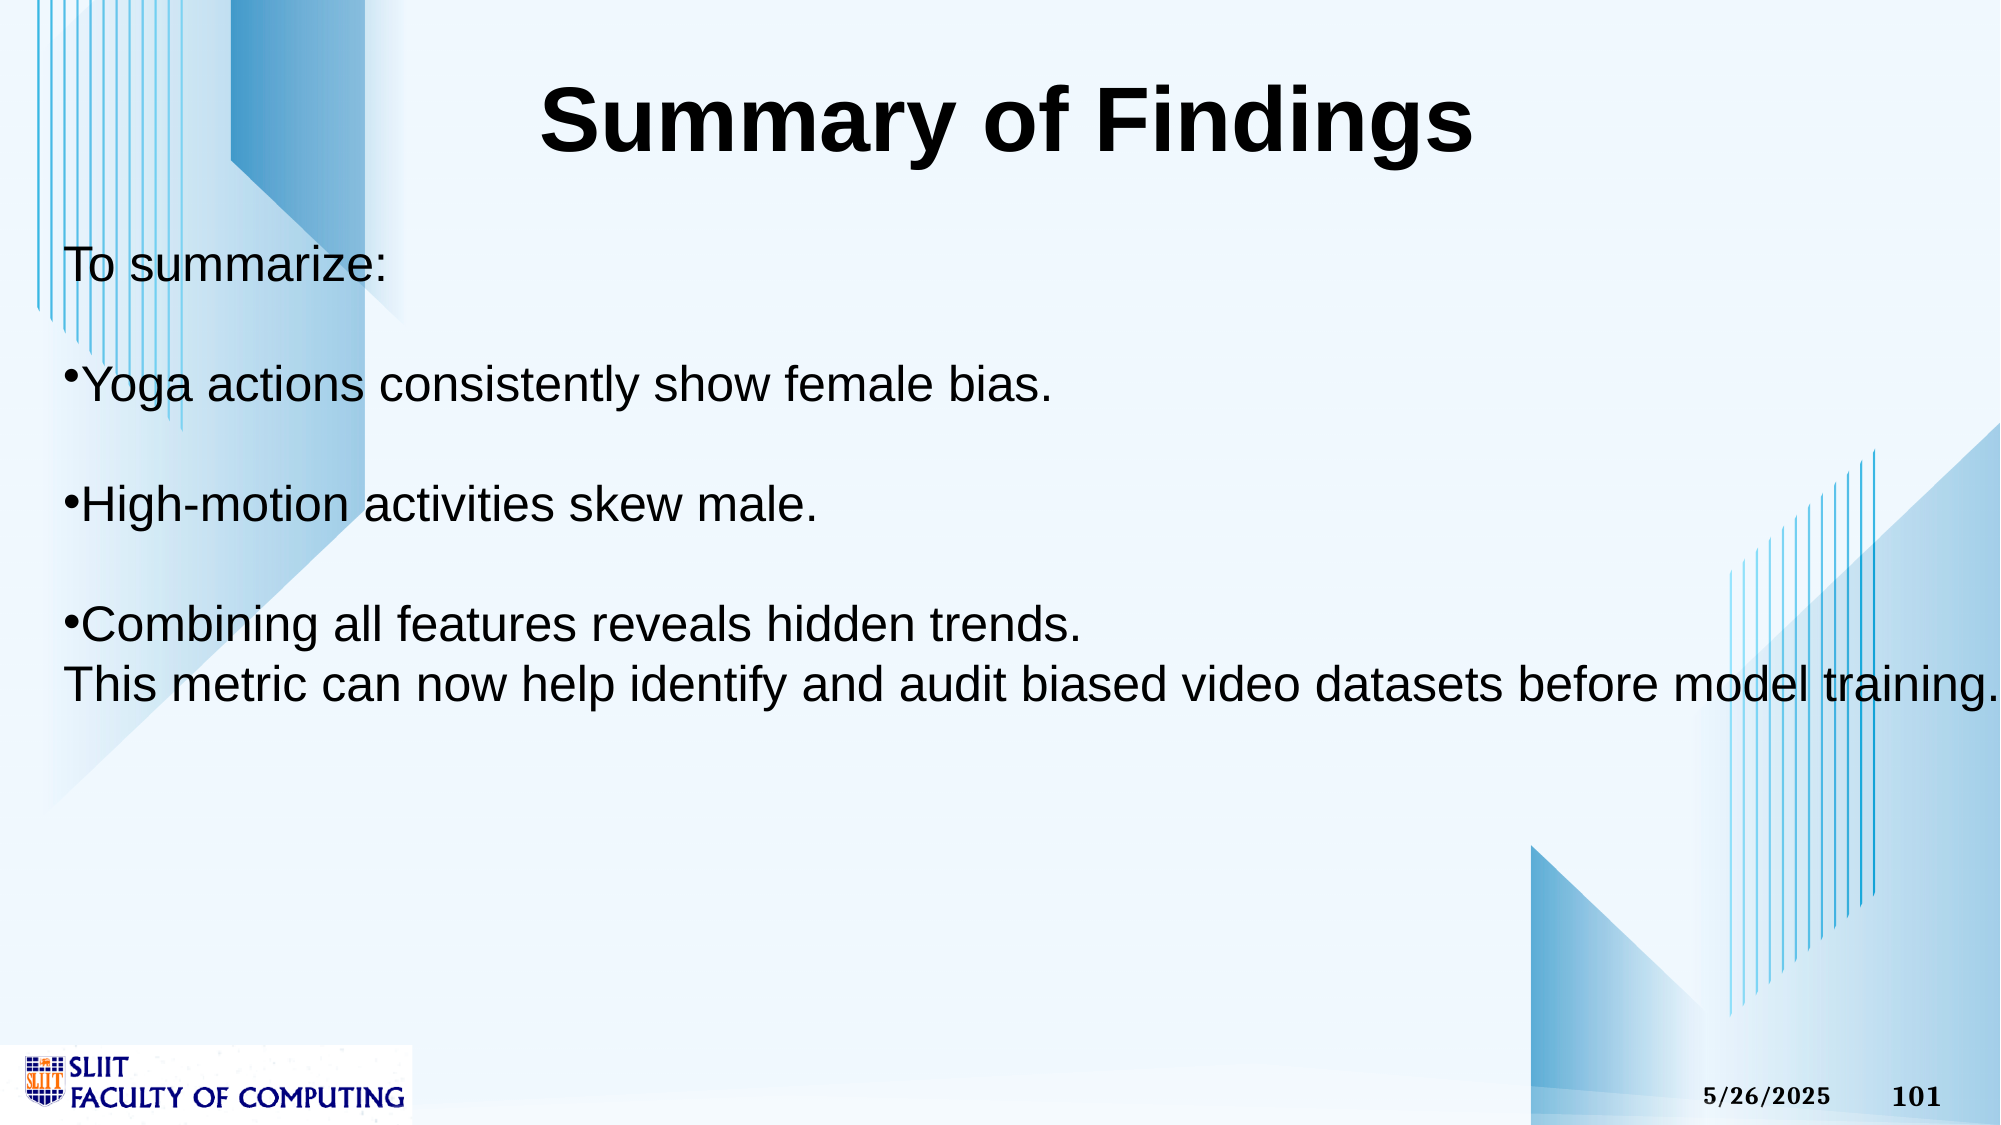

# Summary of Findings
To summarize:

Yoga actions consistently show female bias.

High-motion activities skew male.

Combining all features reveals hidden trends.
This metric can now help identify and audit biased video datasets before model training.